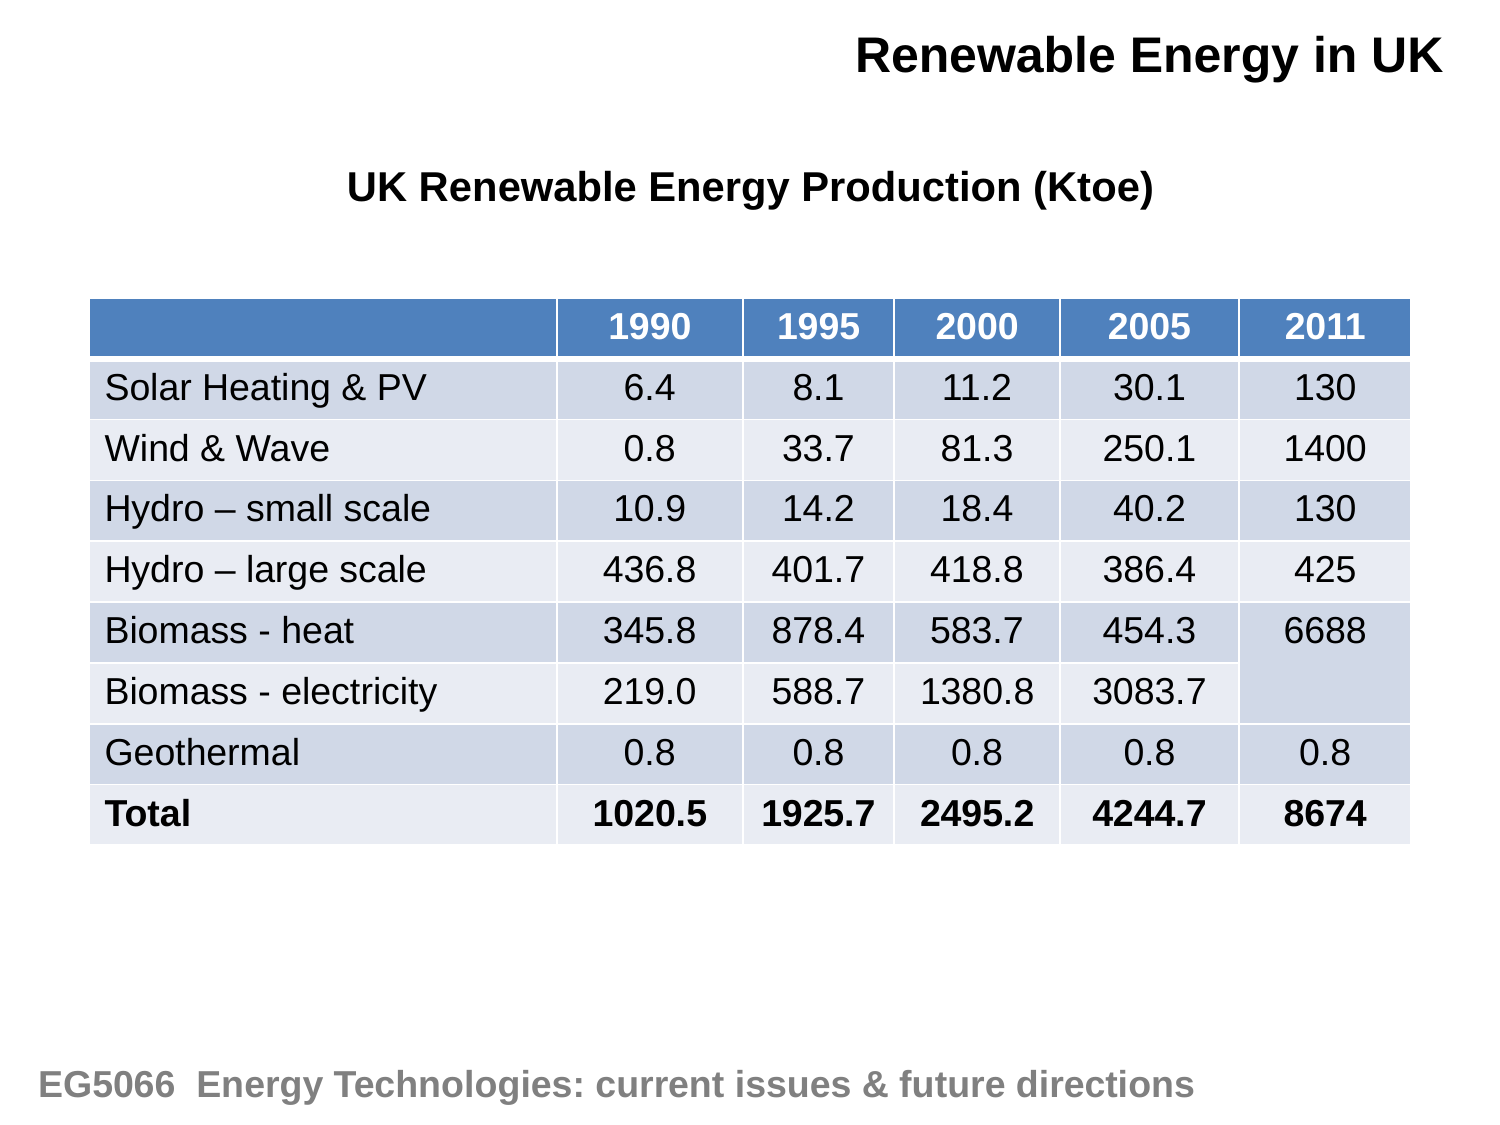

Renewable Energy in UK
UK Renewable Energy Production (Ktoe)
|  | 1990 | 1995 | 2000 | 2005 | 2011 |
| --- | --- | --- | --- | --- | --- |
| Solar Heating & PV | 6.4 | 8.1 | 11.2 | 30.1 | 130 |
| Wind & Wave | 0.8 | 33.7 | 81.3 | 250.1 | 1400 |
| Hydro – small scale | 10.9 | 14.2 | 18.4 | 40.2 | 130 |
| Hydro – large scale | 436.8 | 401.7 | 418.8 | 386.4 | 425 |
| Biomass - heat | 345.8 | 878.4 | 583.7 | 454.3 | 6688 |
| Biomass - electricity | 219.0 | 588.7 | 1380.8 | 3083.7 |  |
| Geothermal | 0.8 | 0.8 | 0.8 | 0.8 | 0.8 |
| Total | 1020.5 | 1925.7 | 2495.2 | 4244.7 | 8674 |
EG5066  Energy Technologies: current issues & future directions